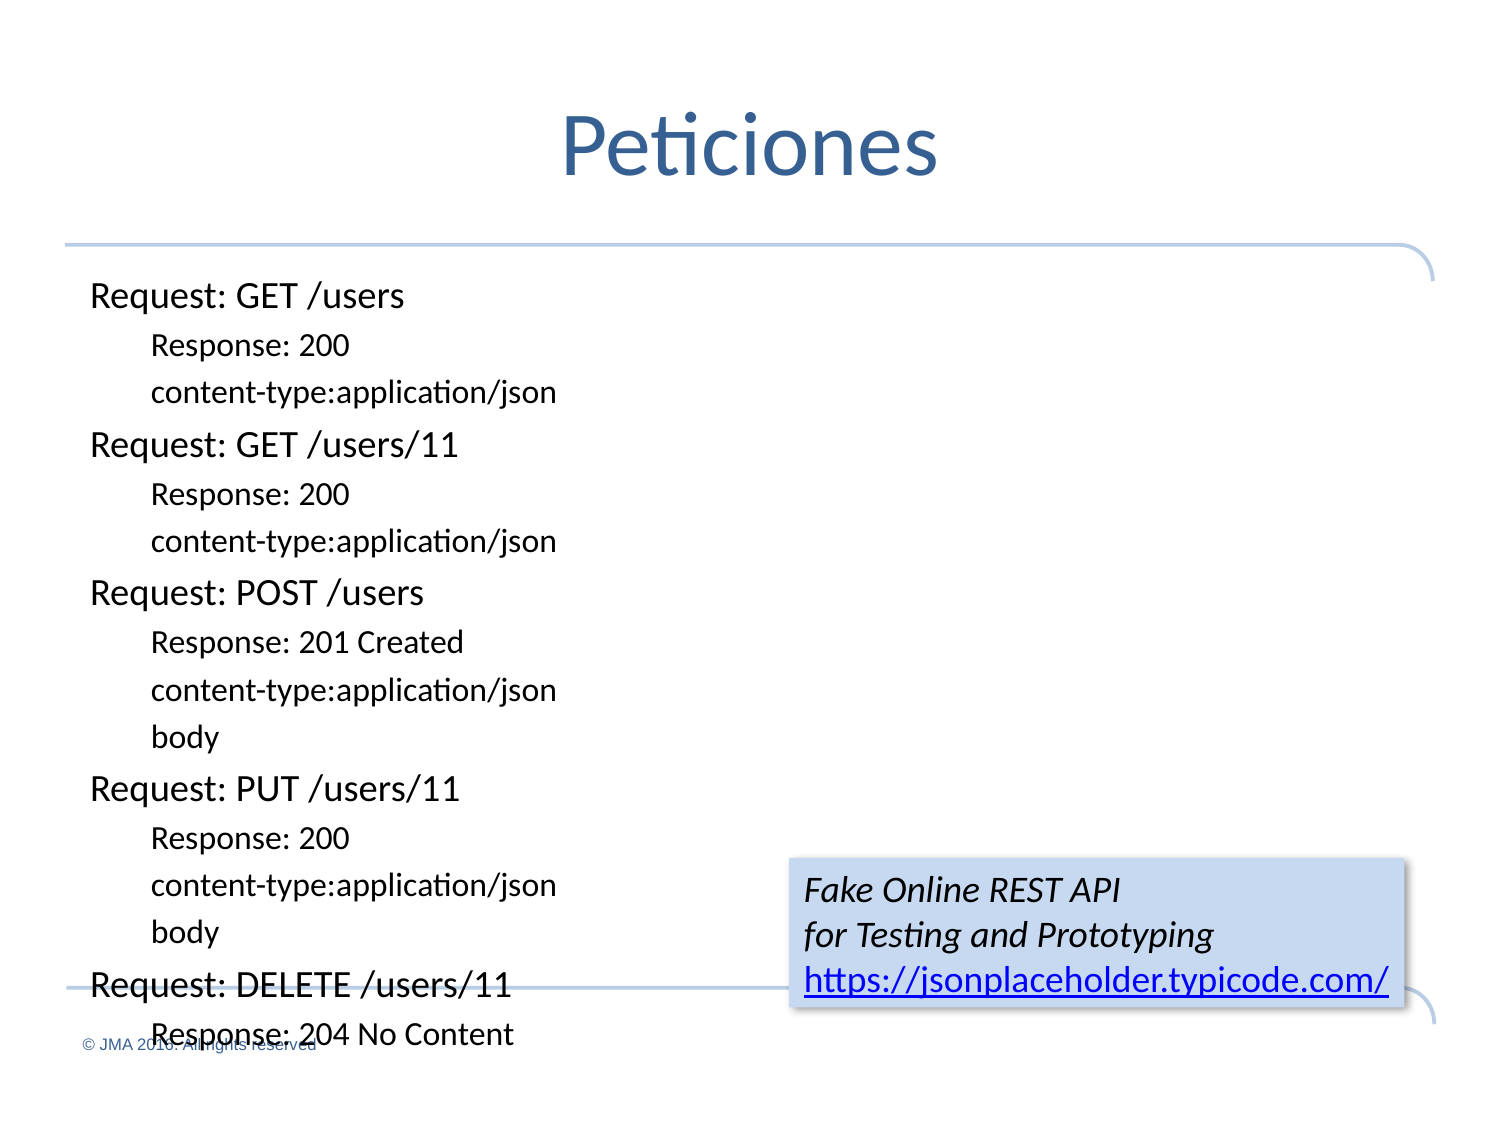

# Peticiones
Request: GET /users
Response: 200
content-type:application/json
Request: GET /users/11
Response: 200
content-type:application/json
Request: POST /users
Response: 201 Created
content-type:application/json
body
Request: PUT /users/11
Response: 200
content-type:application/json
body
Request: DELETE /users/11
Response: 204 No Content

Fake Online REST API
for Testing and Prototyping
https://jsonplaceholder.typicode.com/